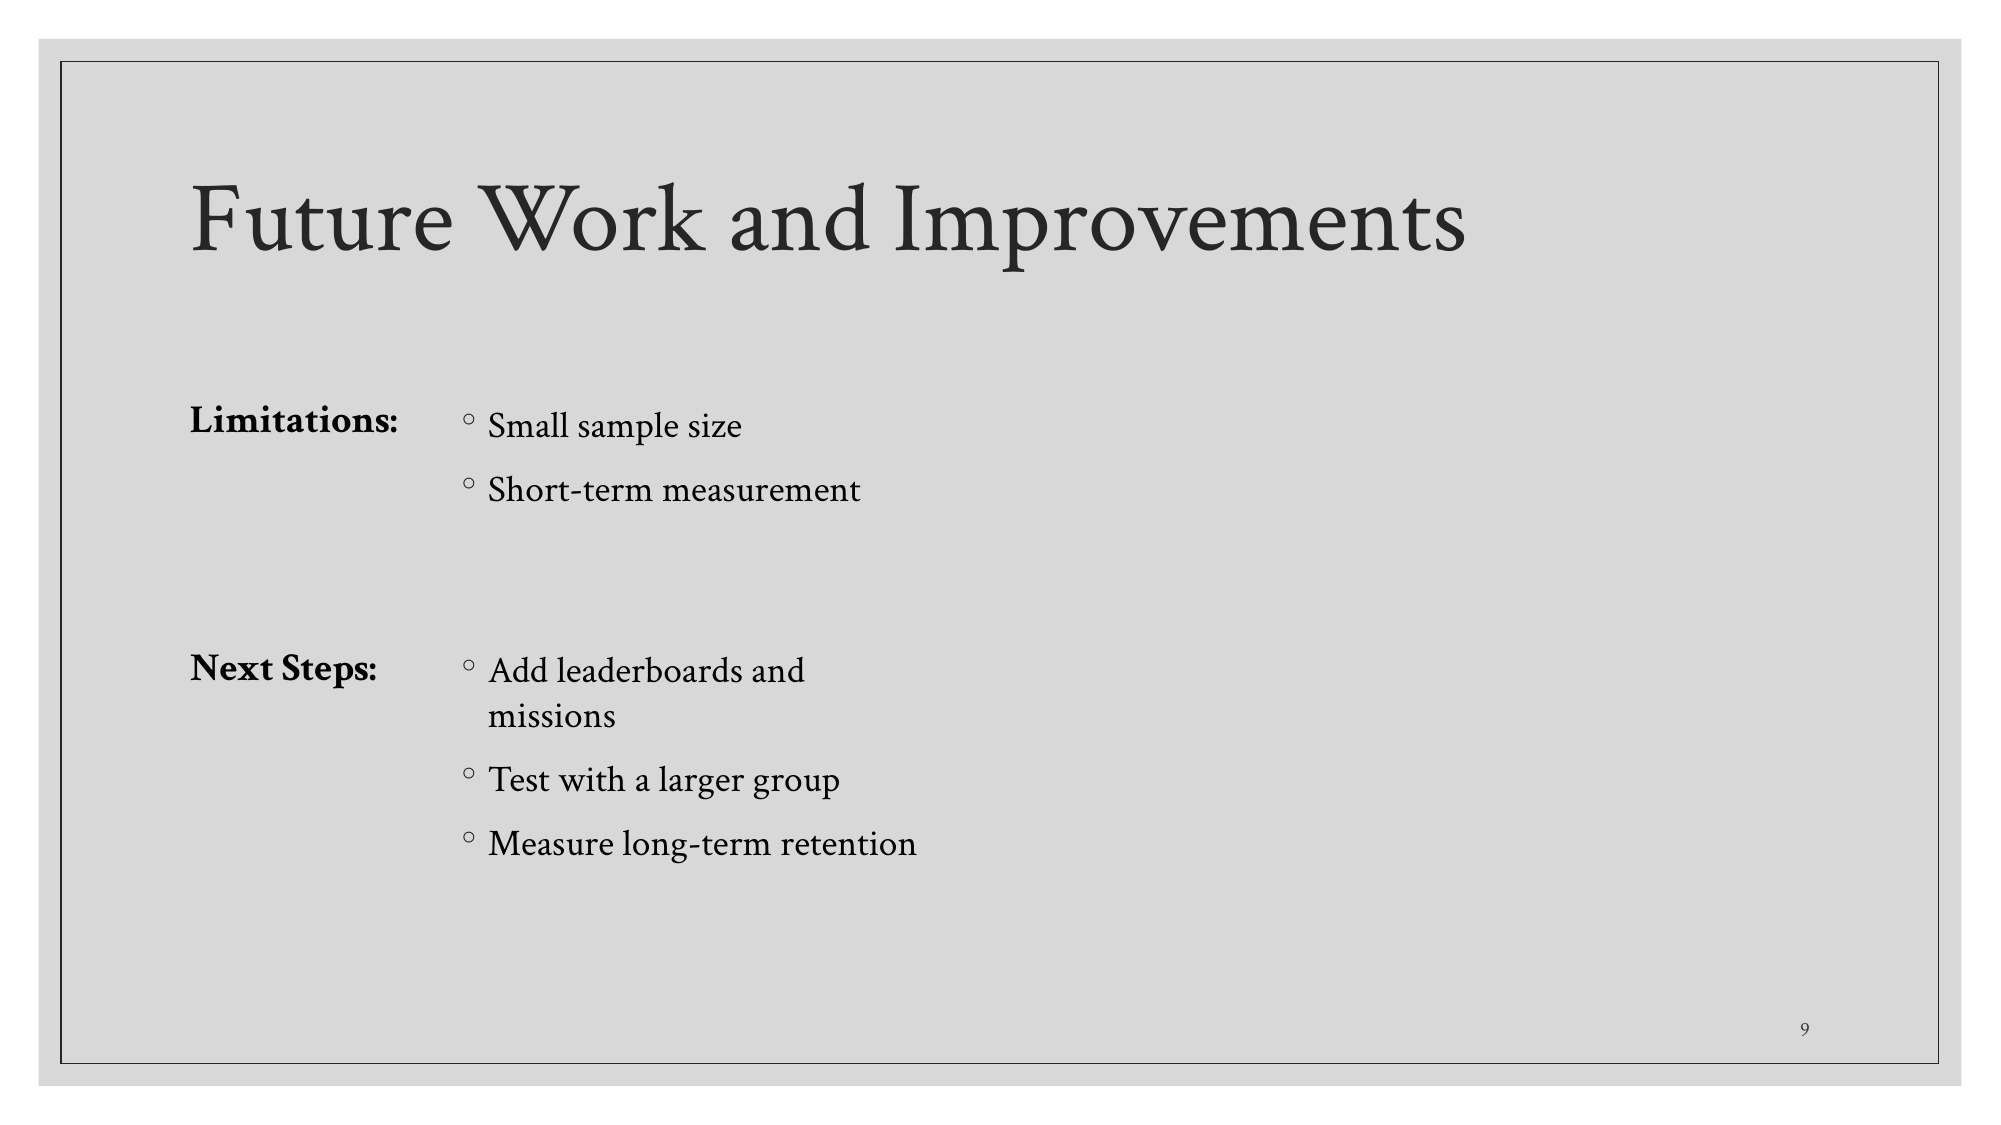

# Future Work and Improvements
Limitations:
Small sample size
Short-term measurement
Next Steps:
Add leaderboards and missions
Test with a larger group
Measure long-term retention
9